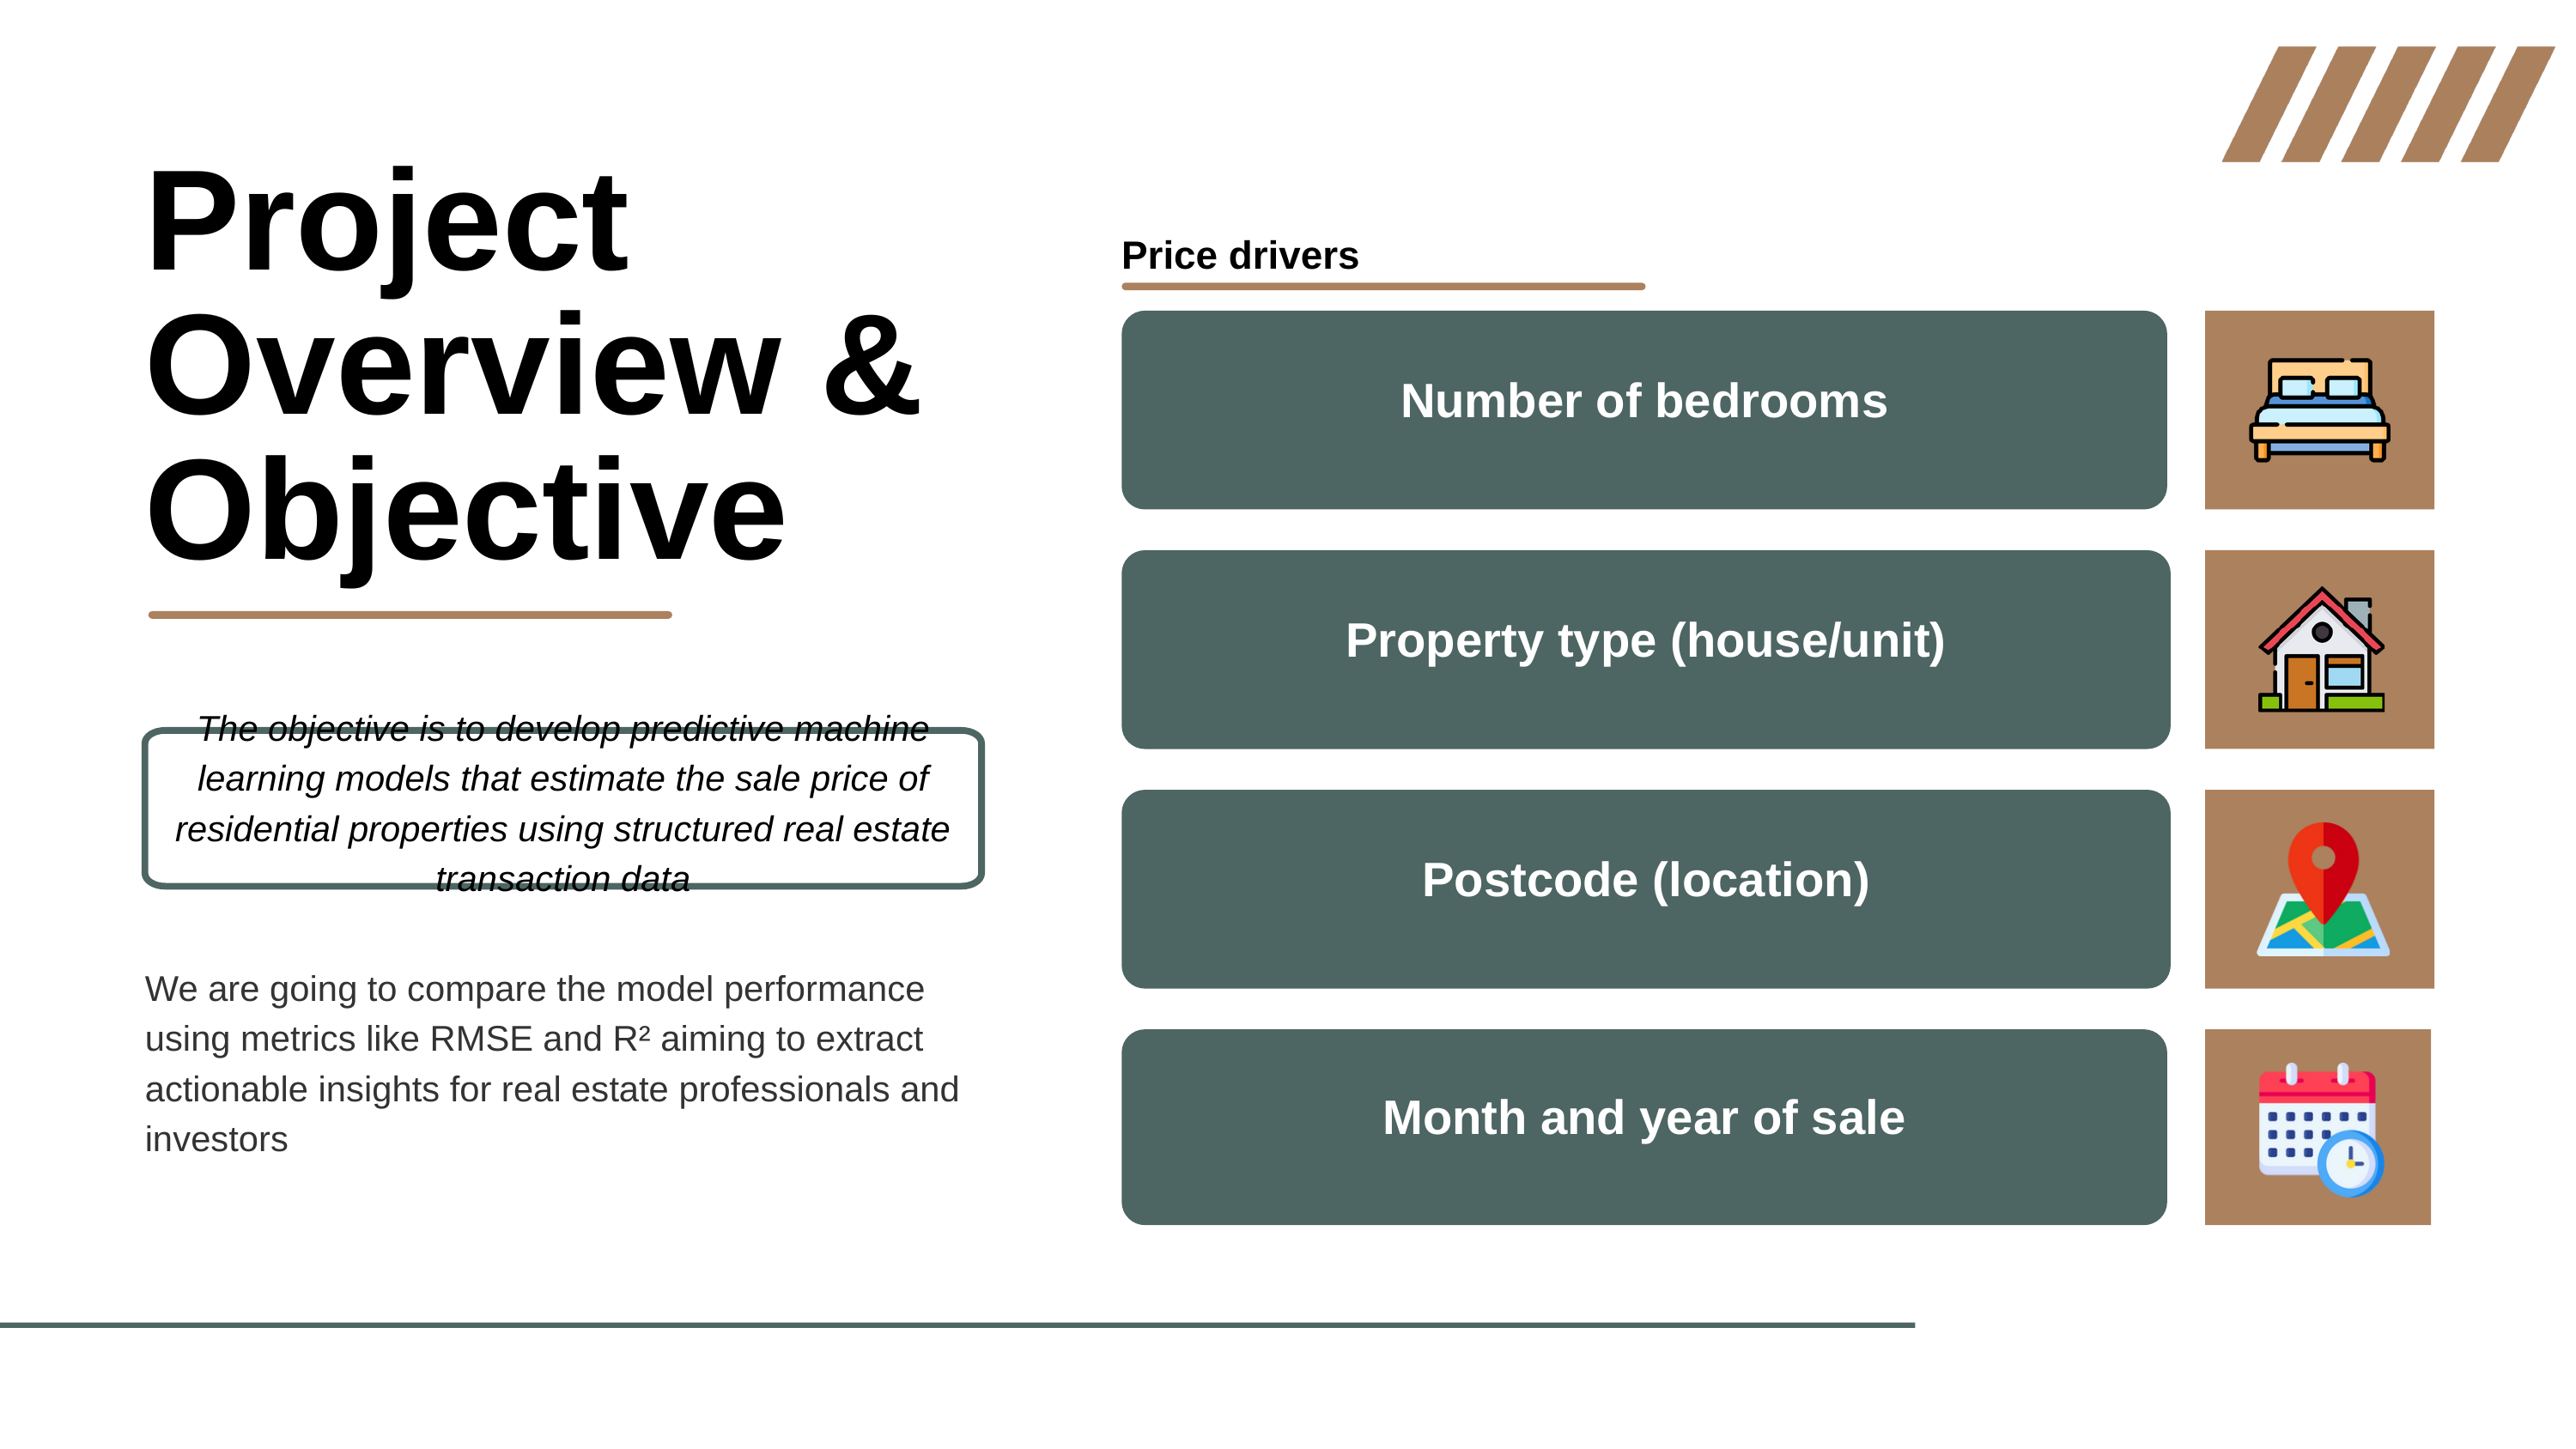

Project Overview & Objective
Price drivers

Number of bedrooms

Property type (house/unit)

The objective is to develop predictive machine learning models that estimate the sale price of residential properties using structured real estate transaction data

Postcode (location)

We are going to compare the model performance using metrics like RMSE and R² aiming to extract actionable insights for real estate professionals and investors

Month and year of sale